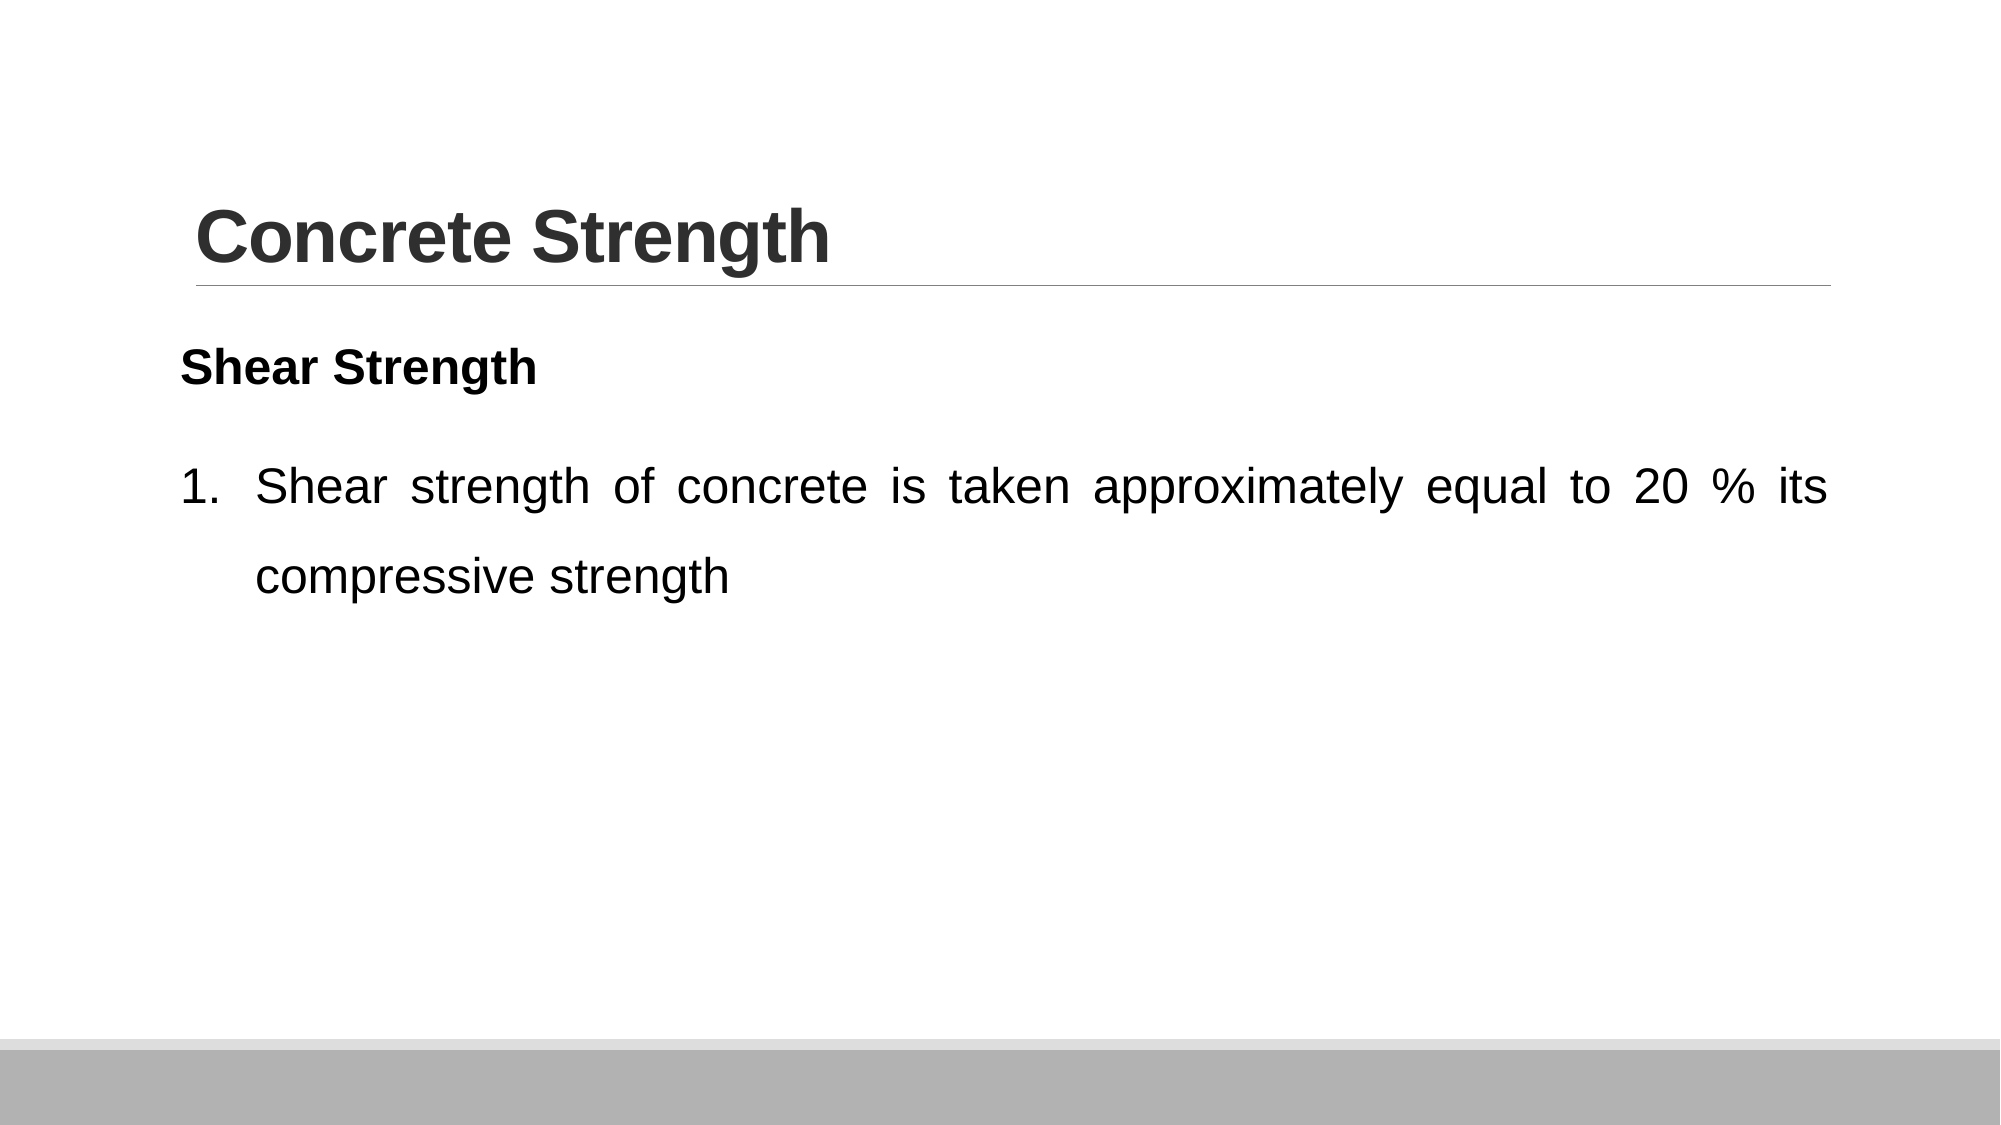

# Concrete Strength
Shear Strength
Shear strength of concrete is taken approximately equal to 20 % its compressive strength